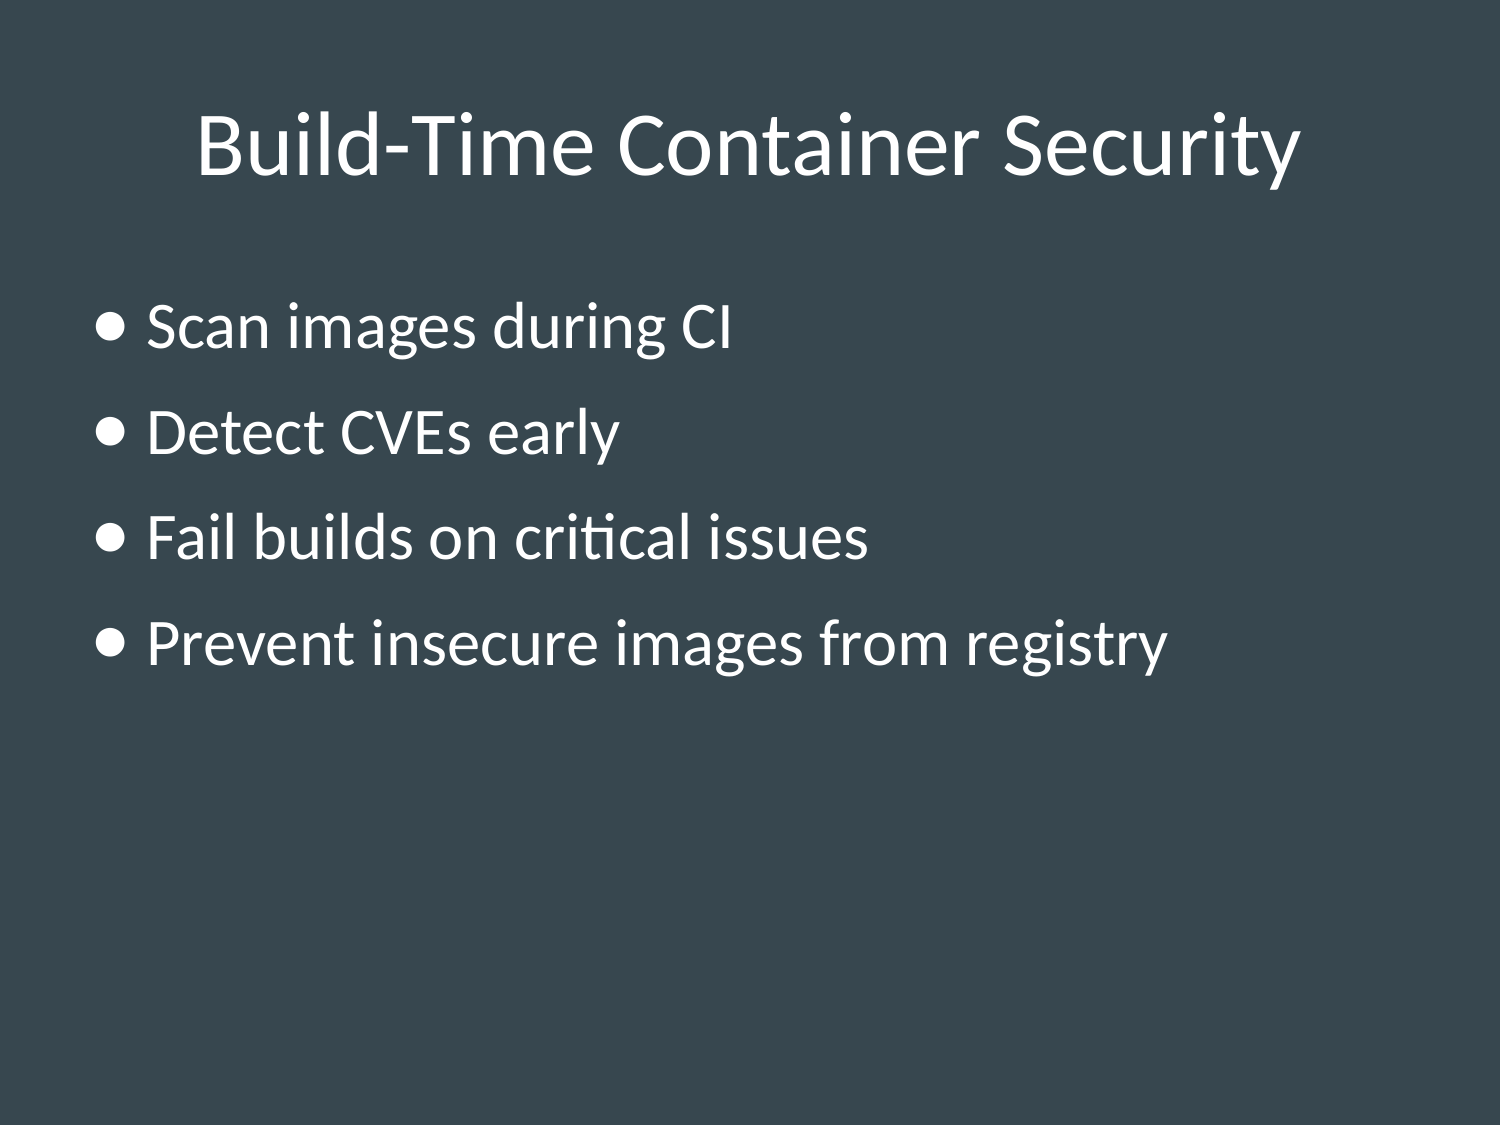

# Build-Time Container Security
Scan images during CI
Detect CVEs early
Fail builds on critical issues
Prevent insecure images from registry